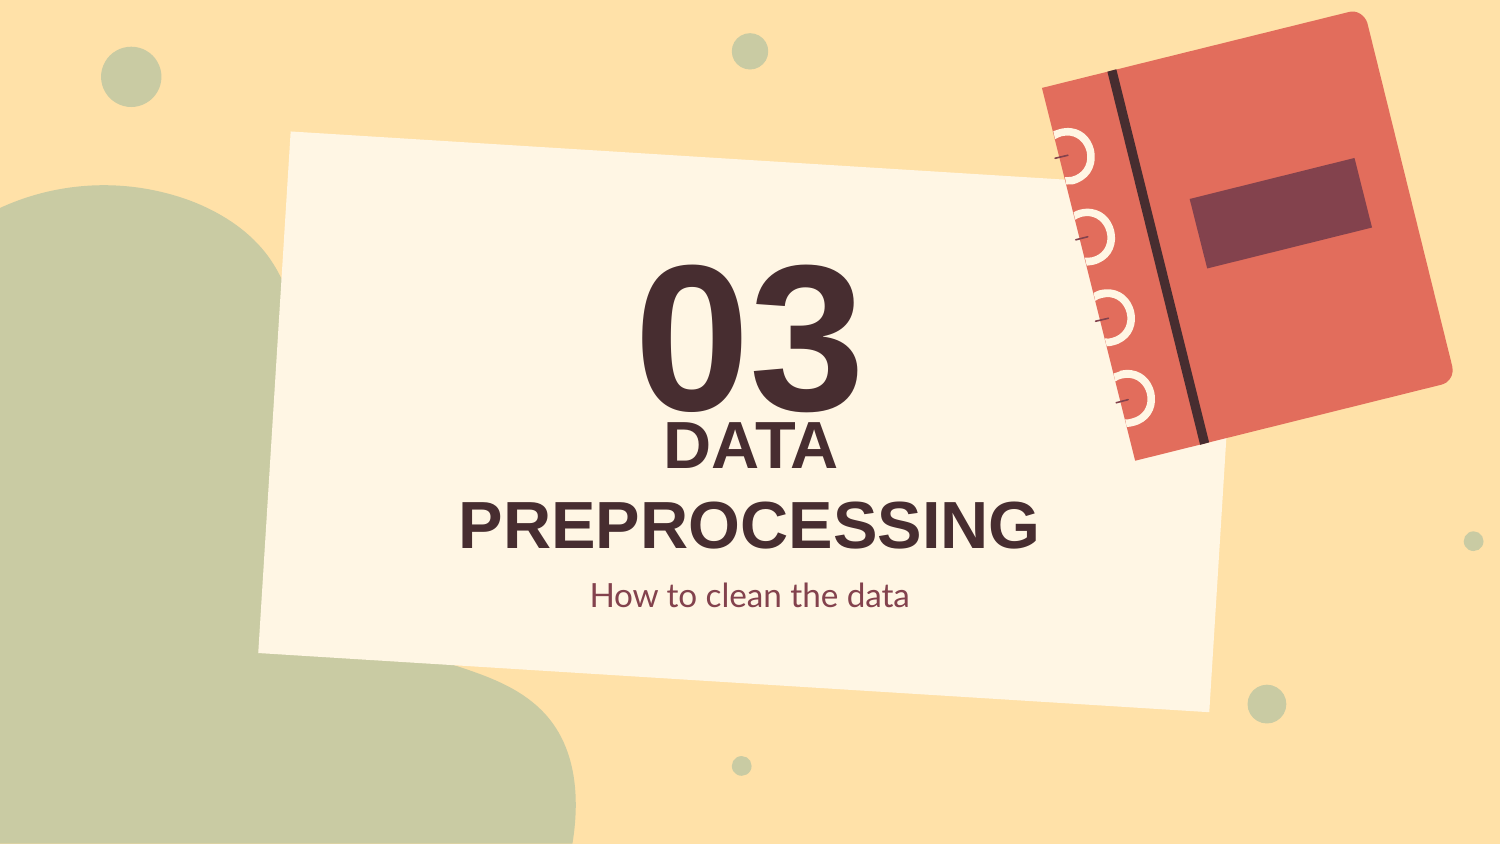

03
# DATA PREPROCESSING
How to clean the data